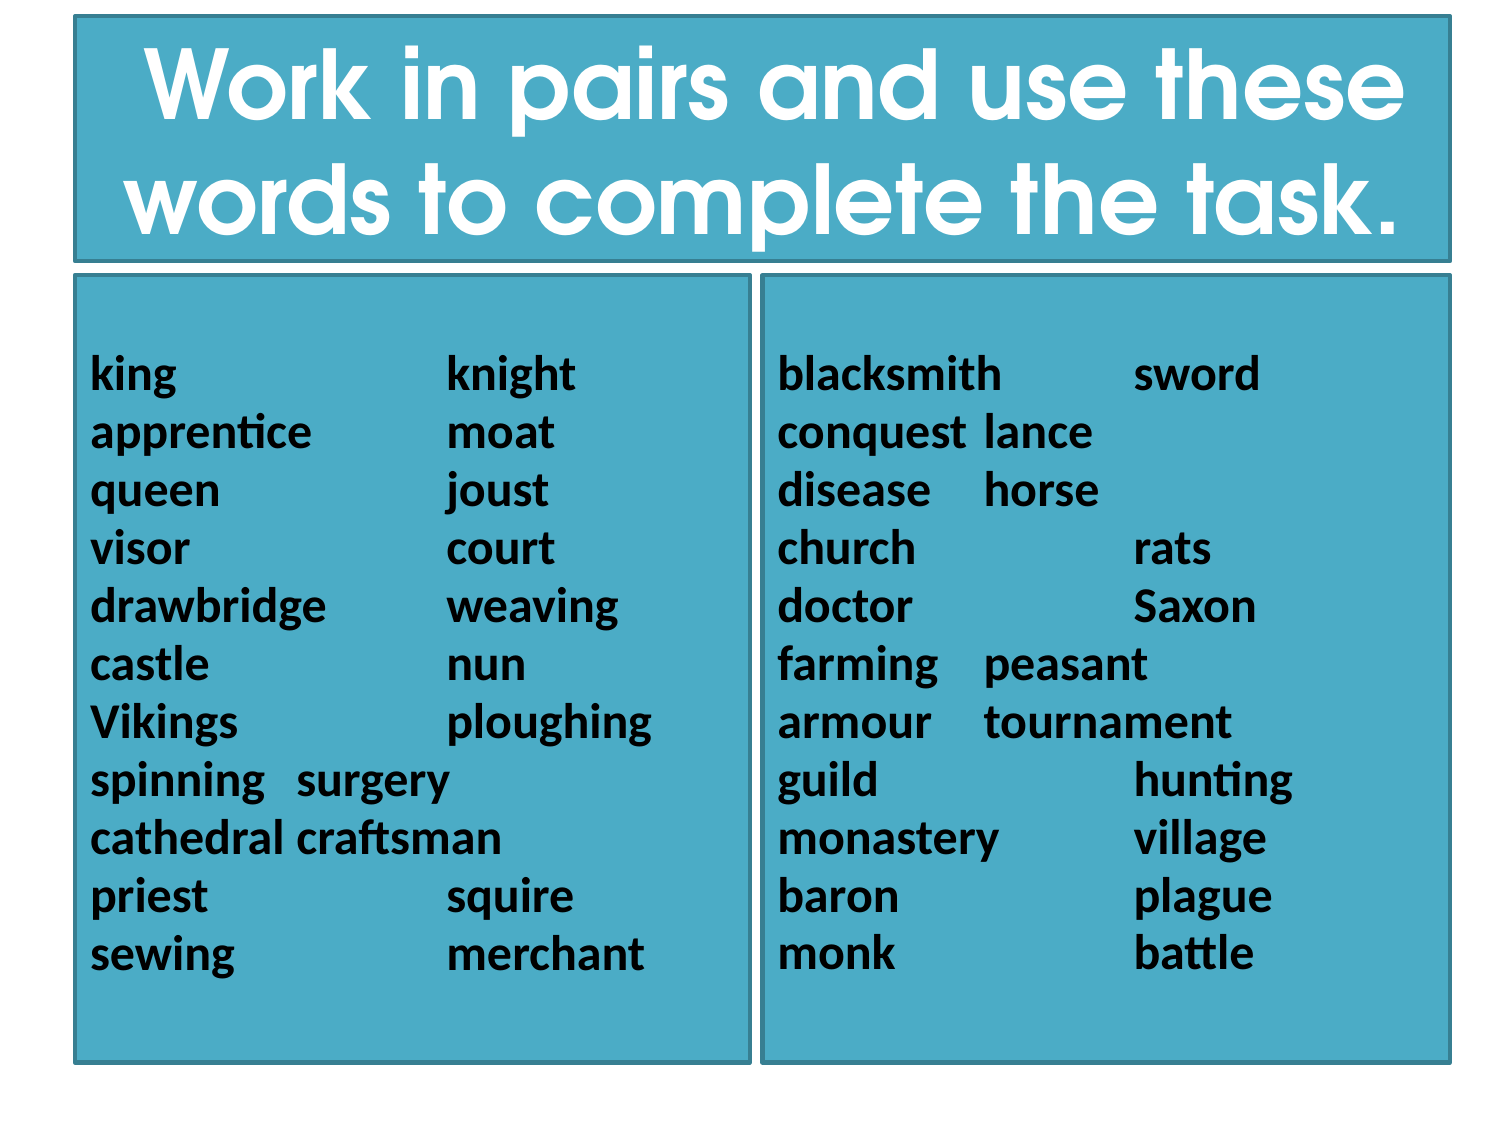

# Work in pairs and use these words to complete the task.

king		knight
apprentice	moat
queen		joust
visor		court
drawbridge	weaving
castle		nun
Vikings		ploughing
spinning	surgery
cathedral	craftsman
priest		squire
sewing		merchant

blacksmith	sword
conquest	lance
disease	horse
church		rats
doctor		Saxon
farming	peasant
armour	tournament
guild		hunting
monastery	village
baron		plague
monk		battle